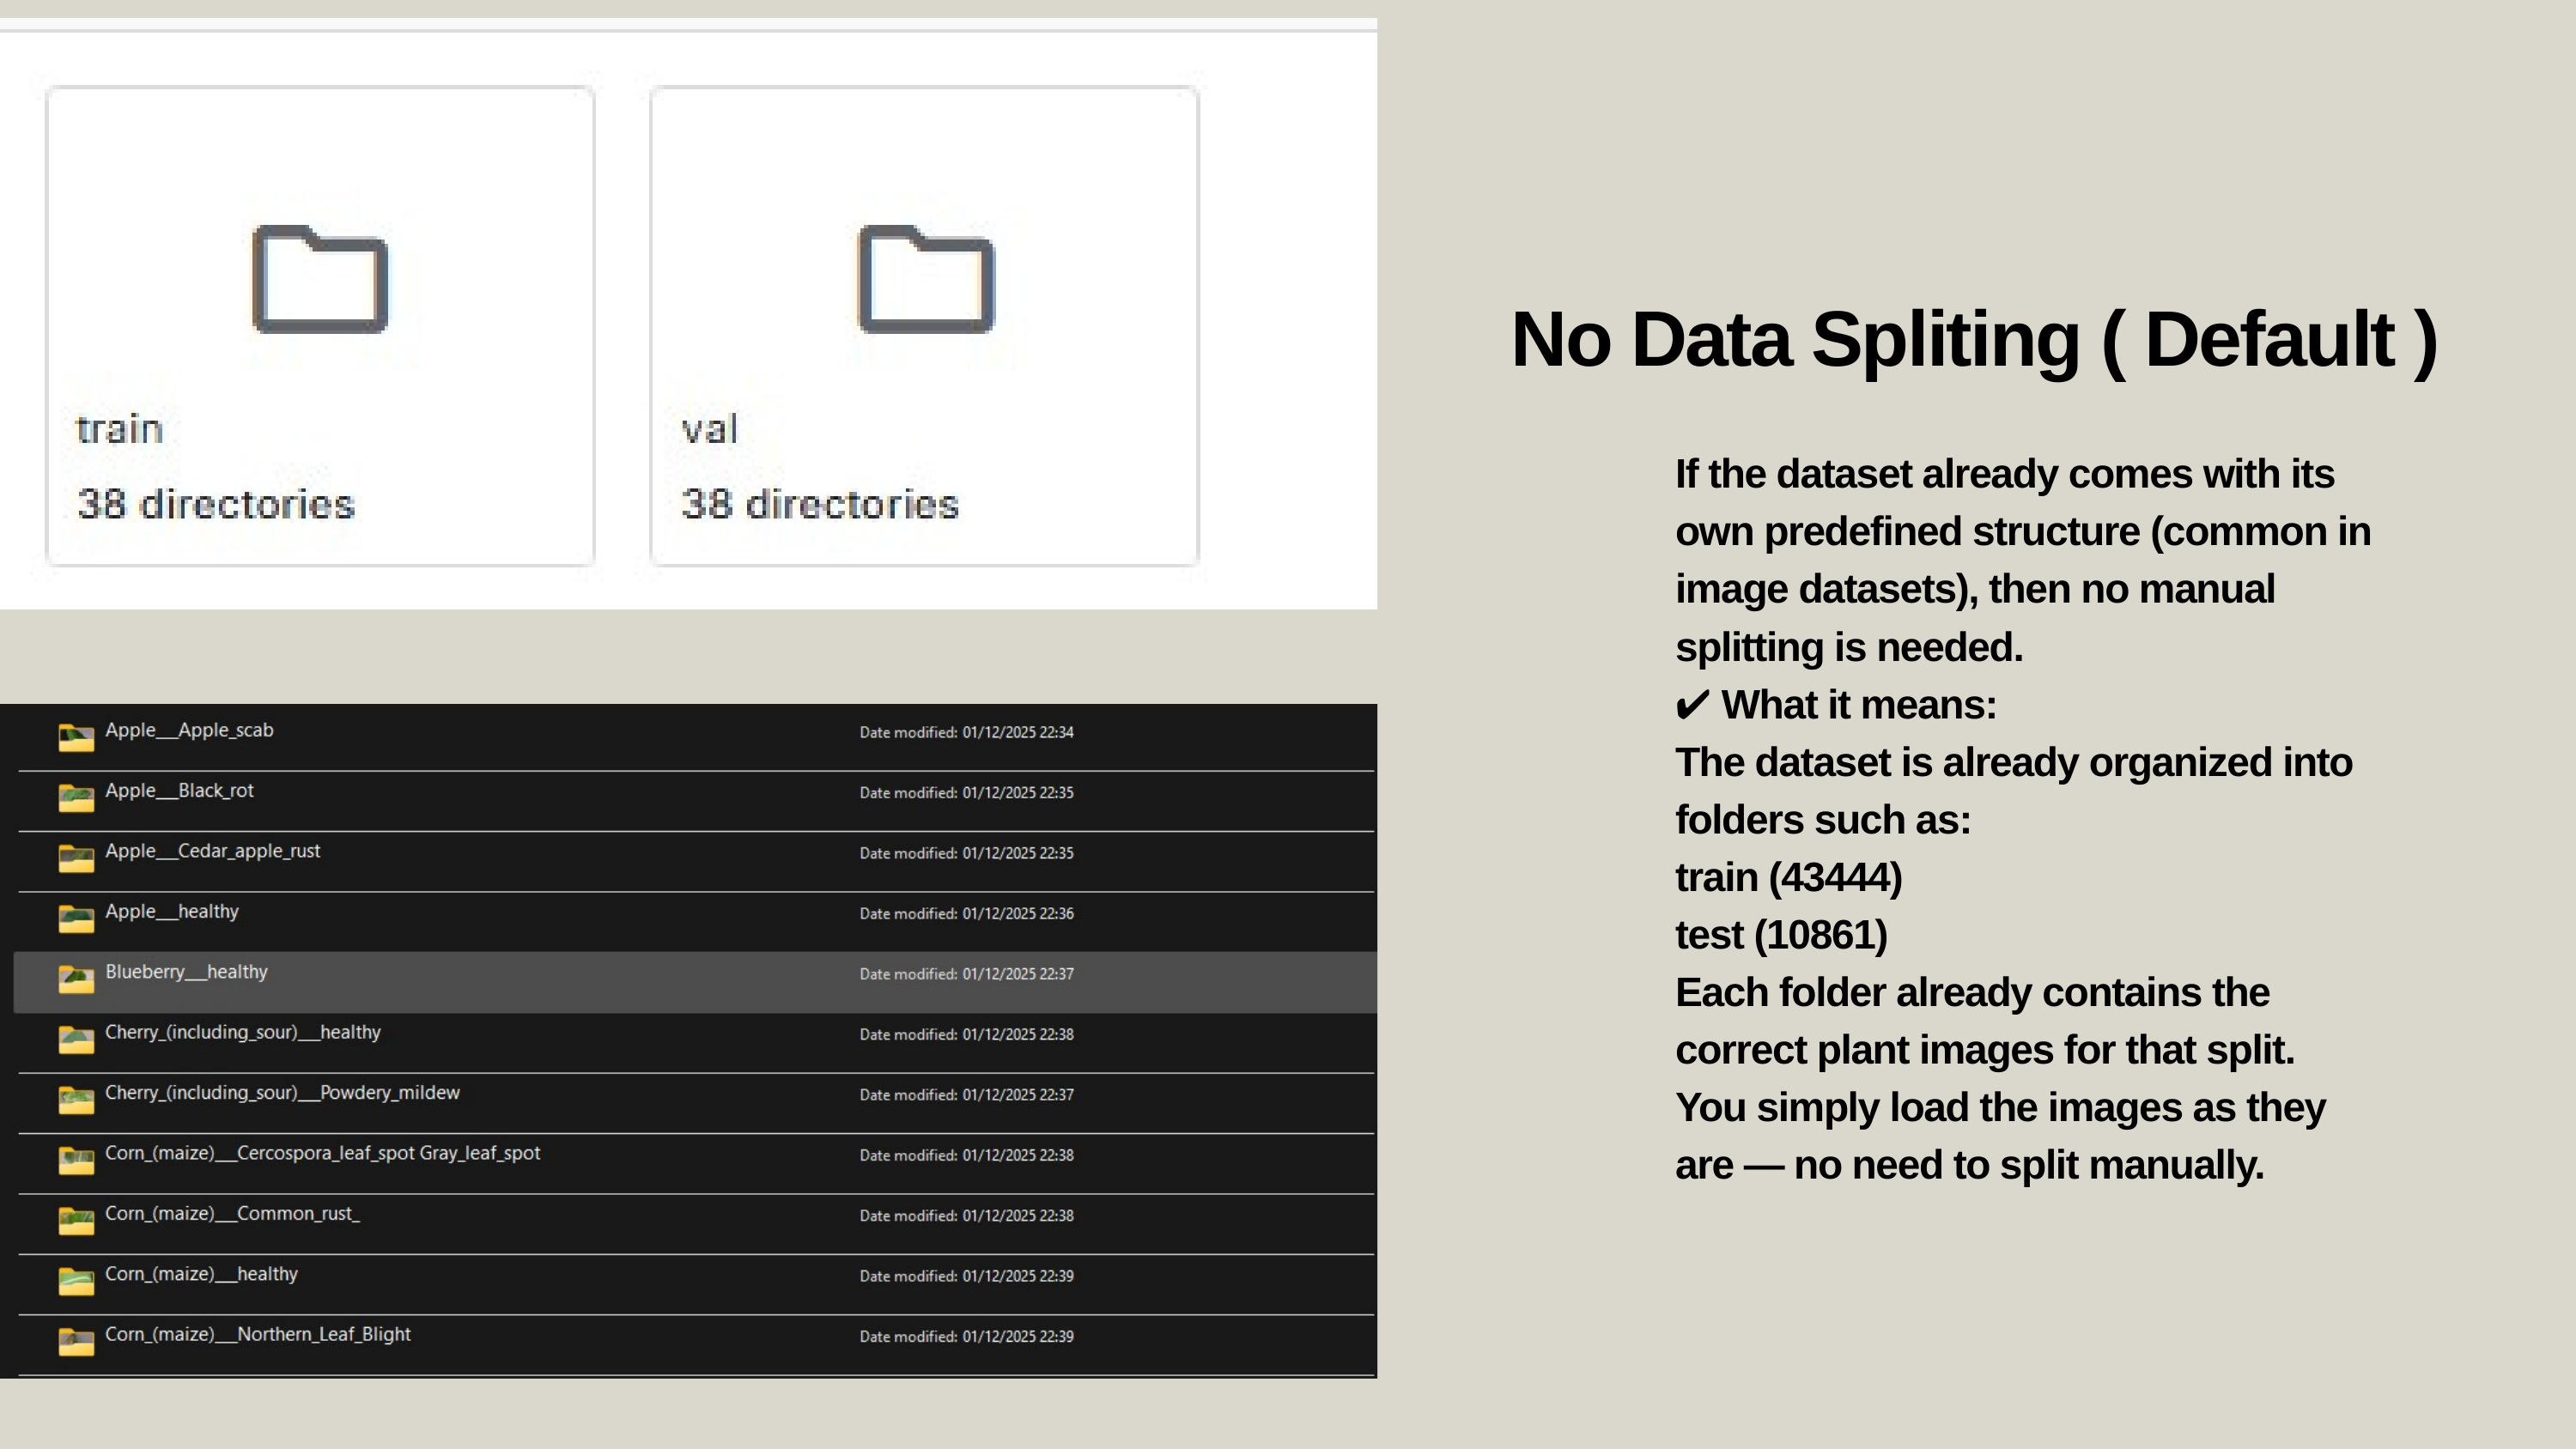

No Data Spliting ( Default )
If the dataset already comes with its own predefined structure (common in image datasets), then no manual splitting is needed.
✔ What it means:
The dataset is already organized into folders such as:
train (43444)
test (10861)
Each folder already contains the correct plant images for that split.
You simply load the images as they are — no need to split manually.